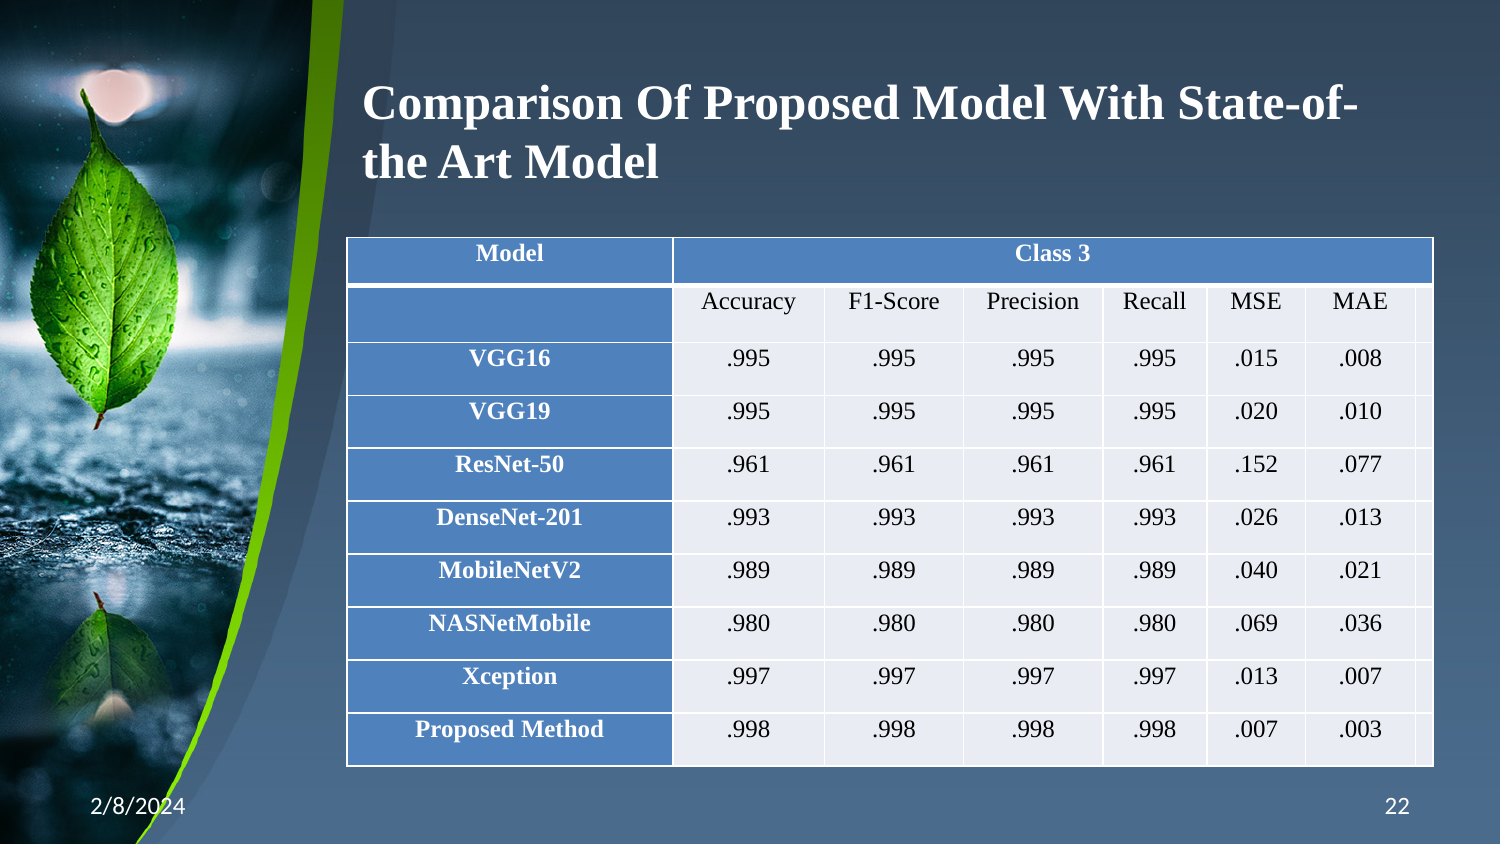

# Comparison Of Proposed Model With State-of-the Art Model
| Model | Class 3 |  |  |  |  |  |  |
| --- | --- | --- | --- | --- | --- | --- | --- |
|  | Accuracy | F1-Score | Precision | Recall | MSE | MAE |  |
| VGG16 | .995 | .995 | .995 | .995 | .015 | .008 |  |
| VGG19 | .995 | .995 | .995 | .995 | .020 | .010 |  |
| ResNet-50 | .961 | .961 | .961 | .961 | .152 | .077 |  |
| DenseNet-201 | .993 | .993 | .993 | .993 | .026 | .013 |  |
| MobileNetV2 | .989 | .989 | .989 | .989 | .040 | .021 |  |
| NASNetMobile | .980 | .980 | .980 | .980 | .069 | .036 |  |
| Xception | .997 | .997 | .997 | .997 | .013 | .007 |  |
| Proposed Method | .998 | .998 | .998 | .998 | .007 | .003 |  |
2/8/2024
22